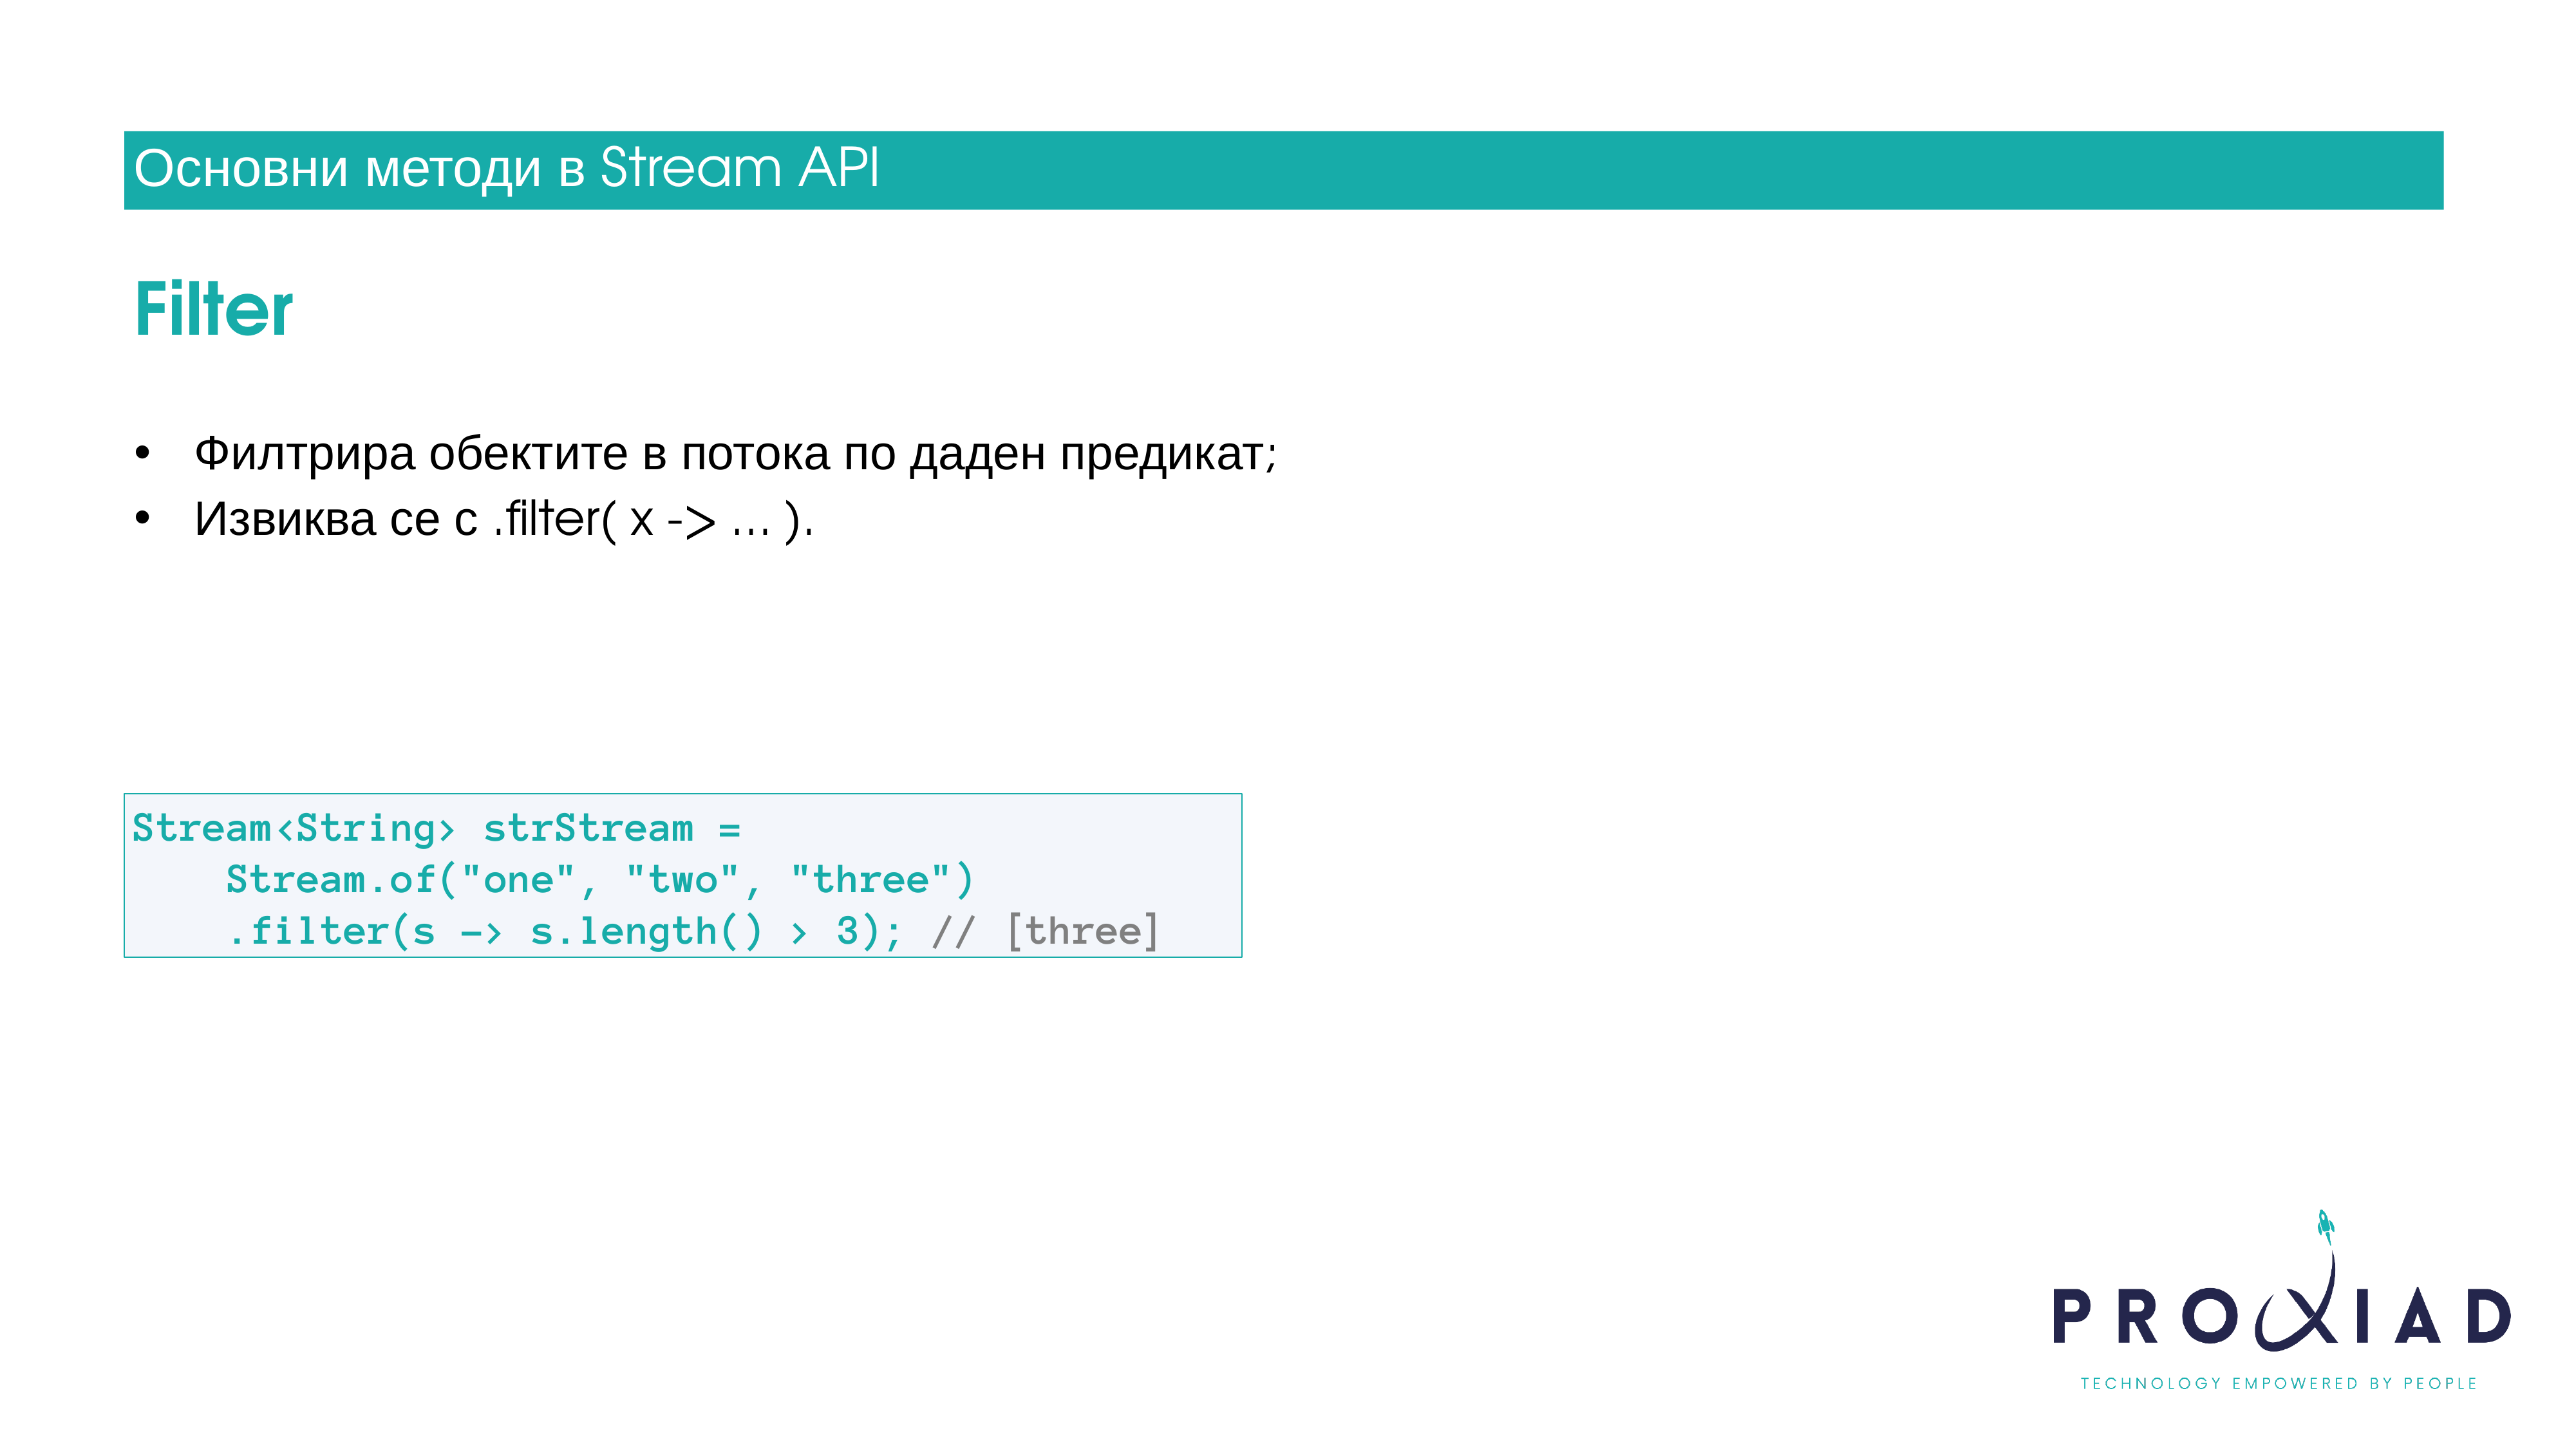

Основни методи в Stream API
Filter
Филтрира обектите в потока по даден предикат;
Извиква се с .filter( x -> … ).
Stream<String> strStream =
    Stream.of("one", "two", "three")
    .filter(s -> s.length() > 3); // [three]